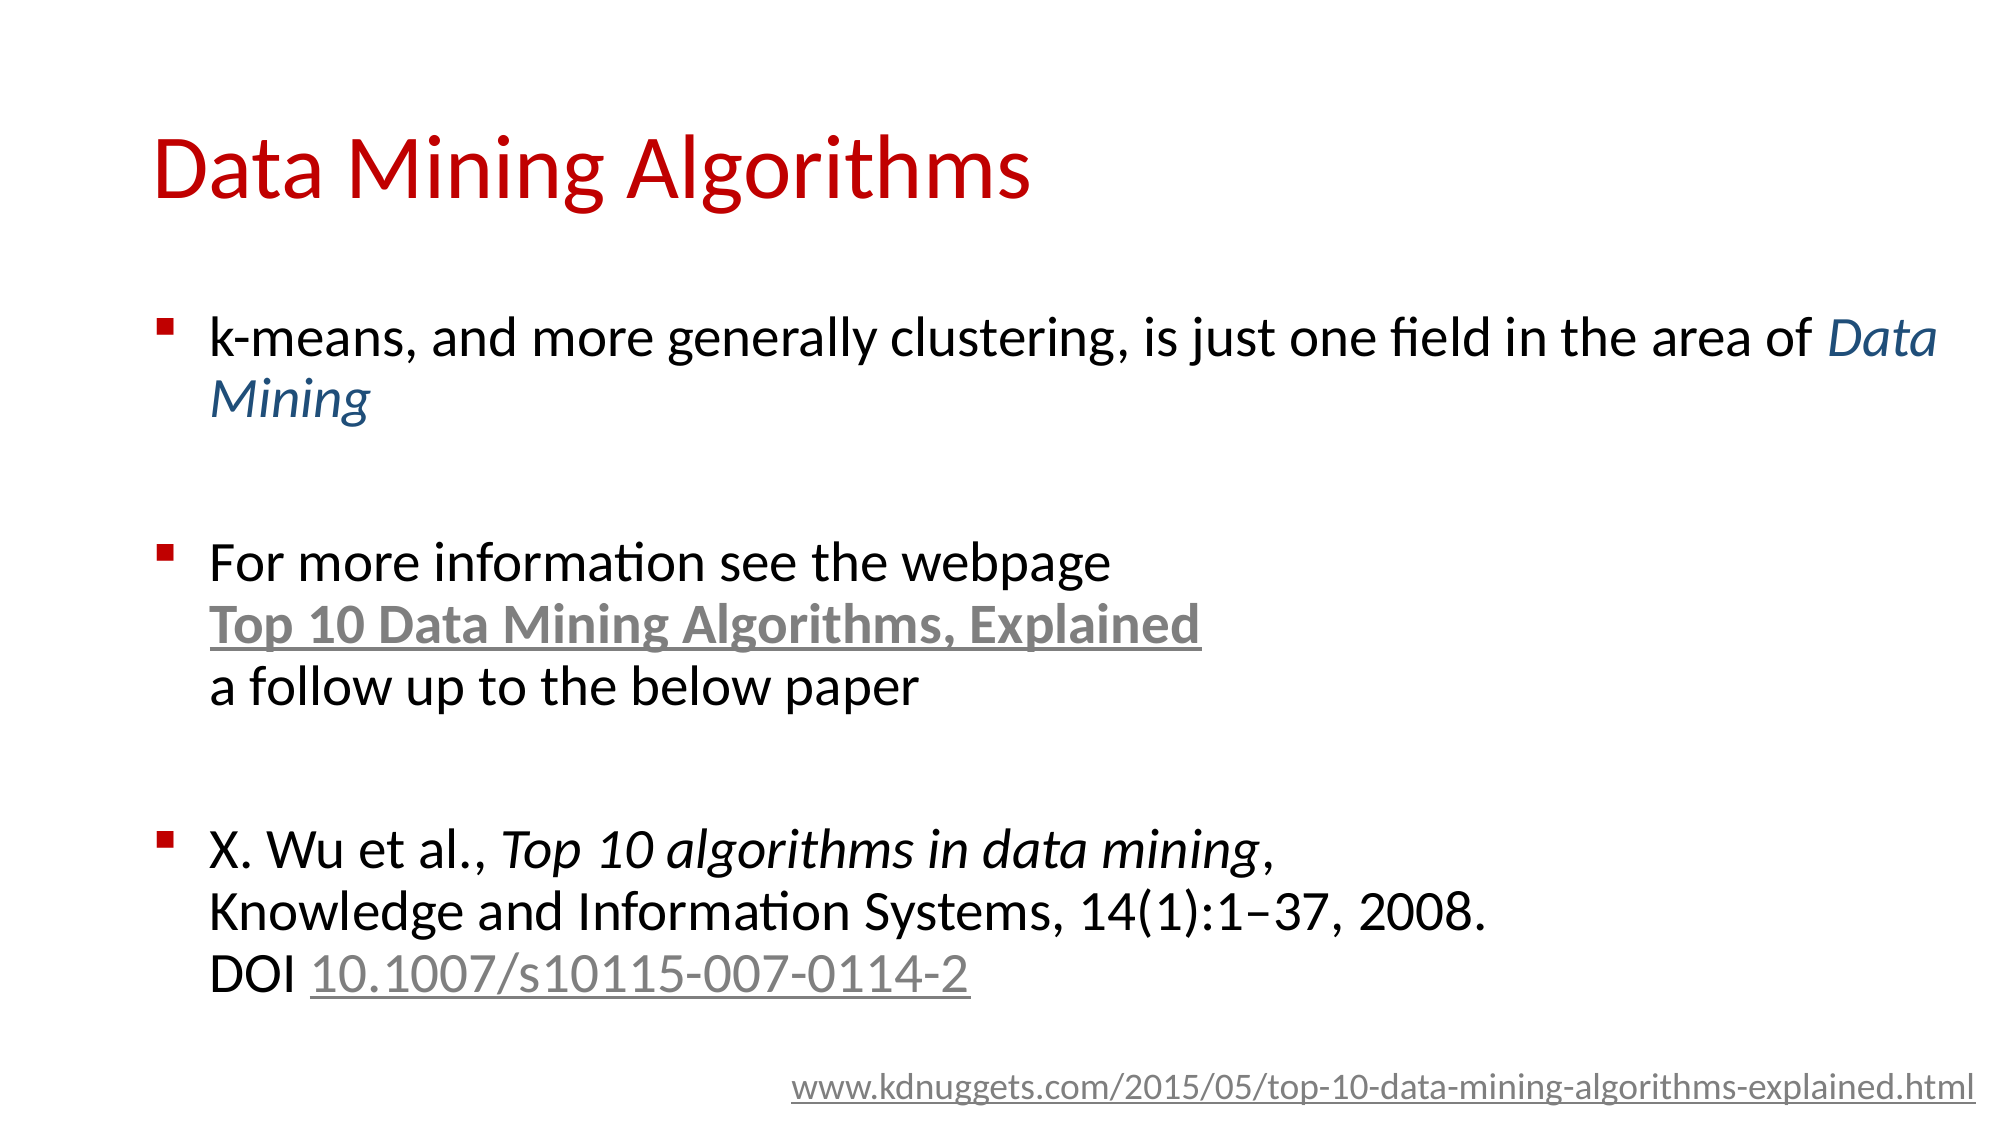

# Data Mining Algorithms
k-means, and more generally clustering, is just one field in the area of Data Mining

For more information see the webpage
Top 10 Data Mining Algorithms, Explained
a follow up to the below paper

X. Wu et al., Top 10 algorithms in data mining,
Knowledge and Information Systems, 14(1):1–37, 2008.
DOI 10.1007/s10115-007-0114-2
www.kdnuggets.com/2015/05/top-10-data-mining-algorithms-explained.html